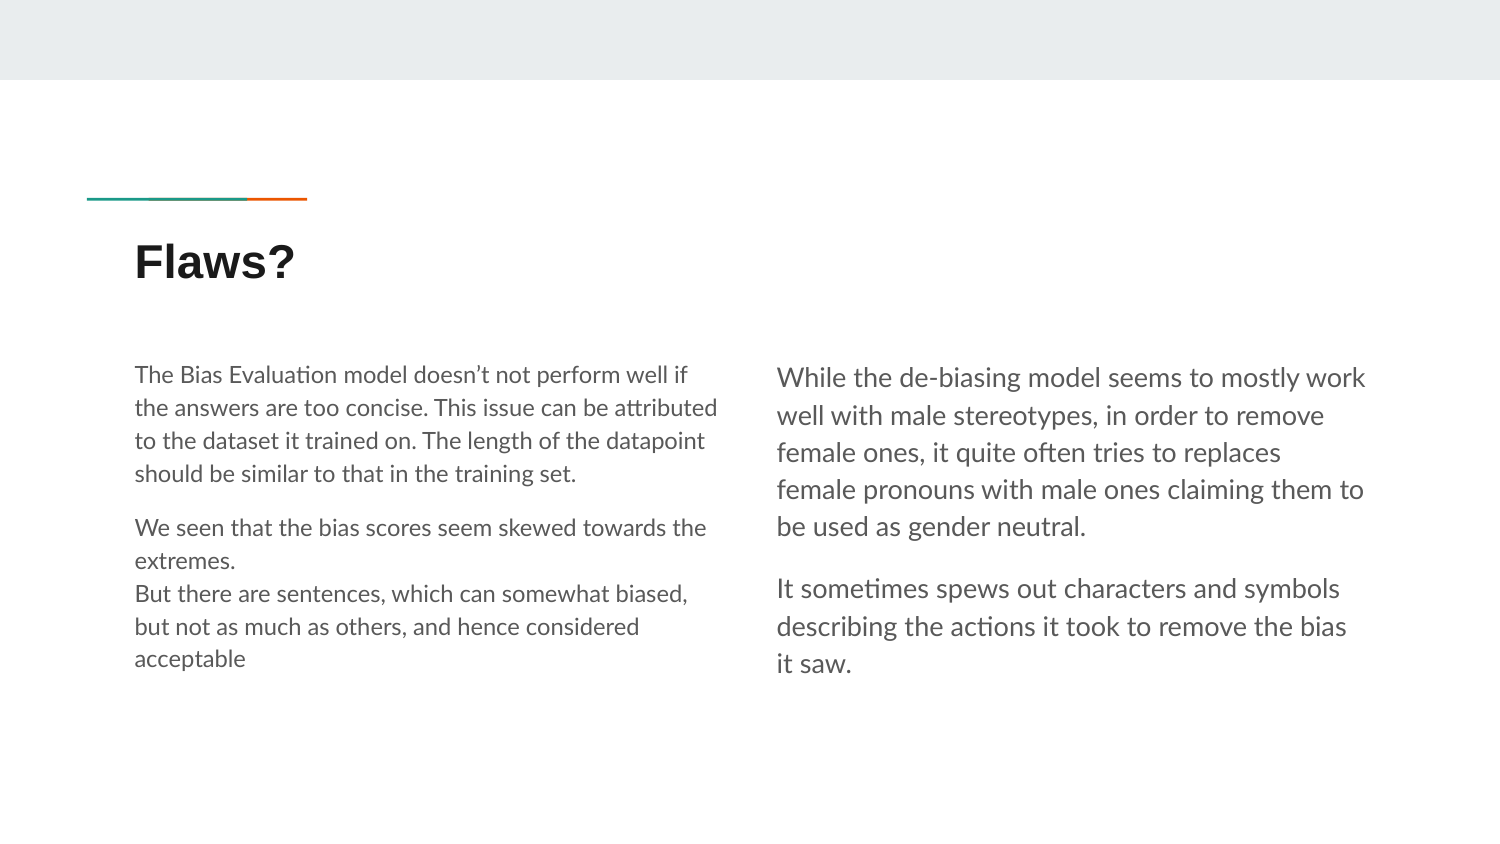

# Flaws?
The Bias Evaluation model doesn’t not perform well if the answers are too concise. This issue can be attributed to the dataset it trained on. The length of the datapoint should be similar to that in the training set.
We seen that the bias scores seem skewed towards the extremes.
But there are sentences, which can somewhat biased, but not as much as others, and hence considered acceptable
While the de-biasing model seems to mostly work well with male stereotypes, in order to remove female ones, it quite often tries to replaces female pronouns with male ones claiming them to be used as gender neutral.
It sometimes spews out characters and symbols describing the actions it took to remove the bias it saw.